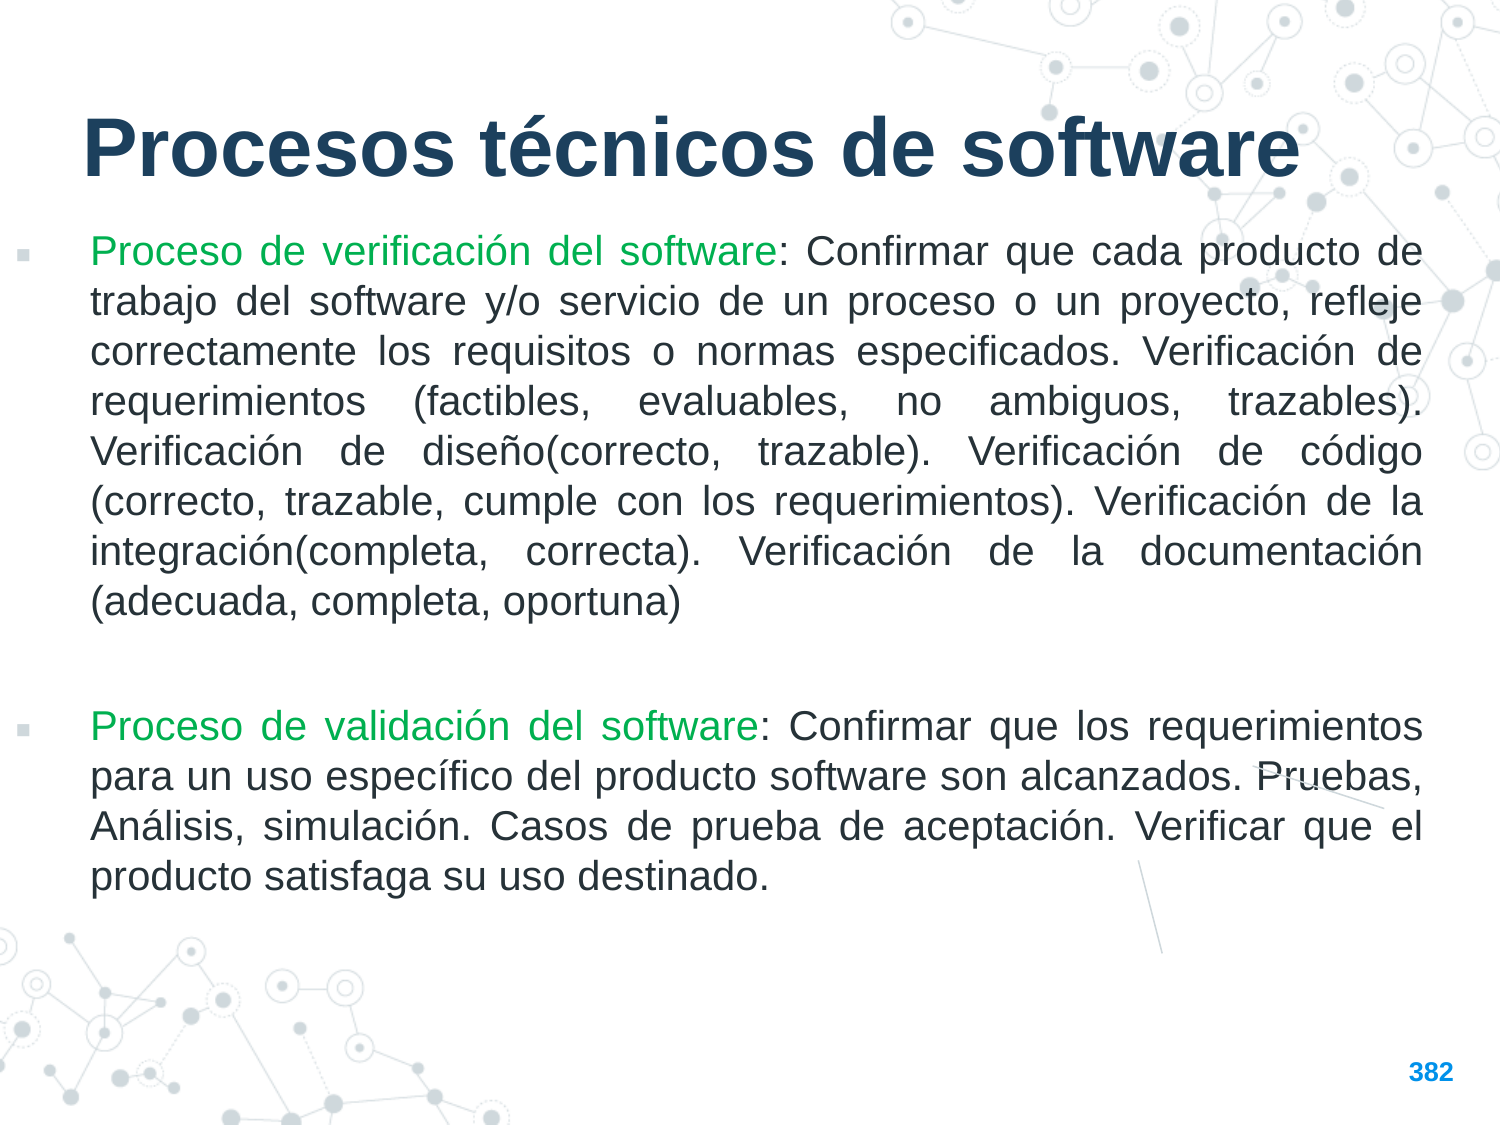

Procesos técnicos de software
Proceso de verificación del software: Confirmar que cada producto de trabajo del software y/o servicio de un proceso o un proyecto, refleje correctamente los requisitos o normas especificados. Verificación de requerimientos (factibles, evaluables, no ambiguos, trazables). Verificación de diseño(correcto, trazable). Verificación de código (correcto, trazable, cumple con los requerimientos). Verificación de la integración(completa, correcta). Verificación de la documentación (adecuada, completa, oportuna)

Proceso de validación del software: Confirmar que los requerimientos para un uso específico del producto software son alcanzados. Pruebas, Análisis, simulación. Casos de prueba de aceptación. Verificar que el producto satisfaga su uso destinado.
382